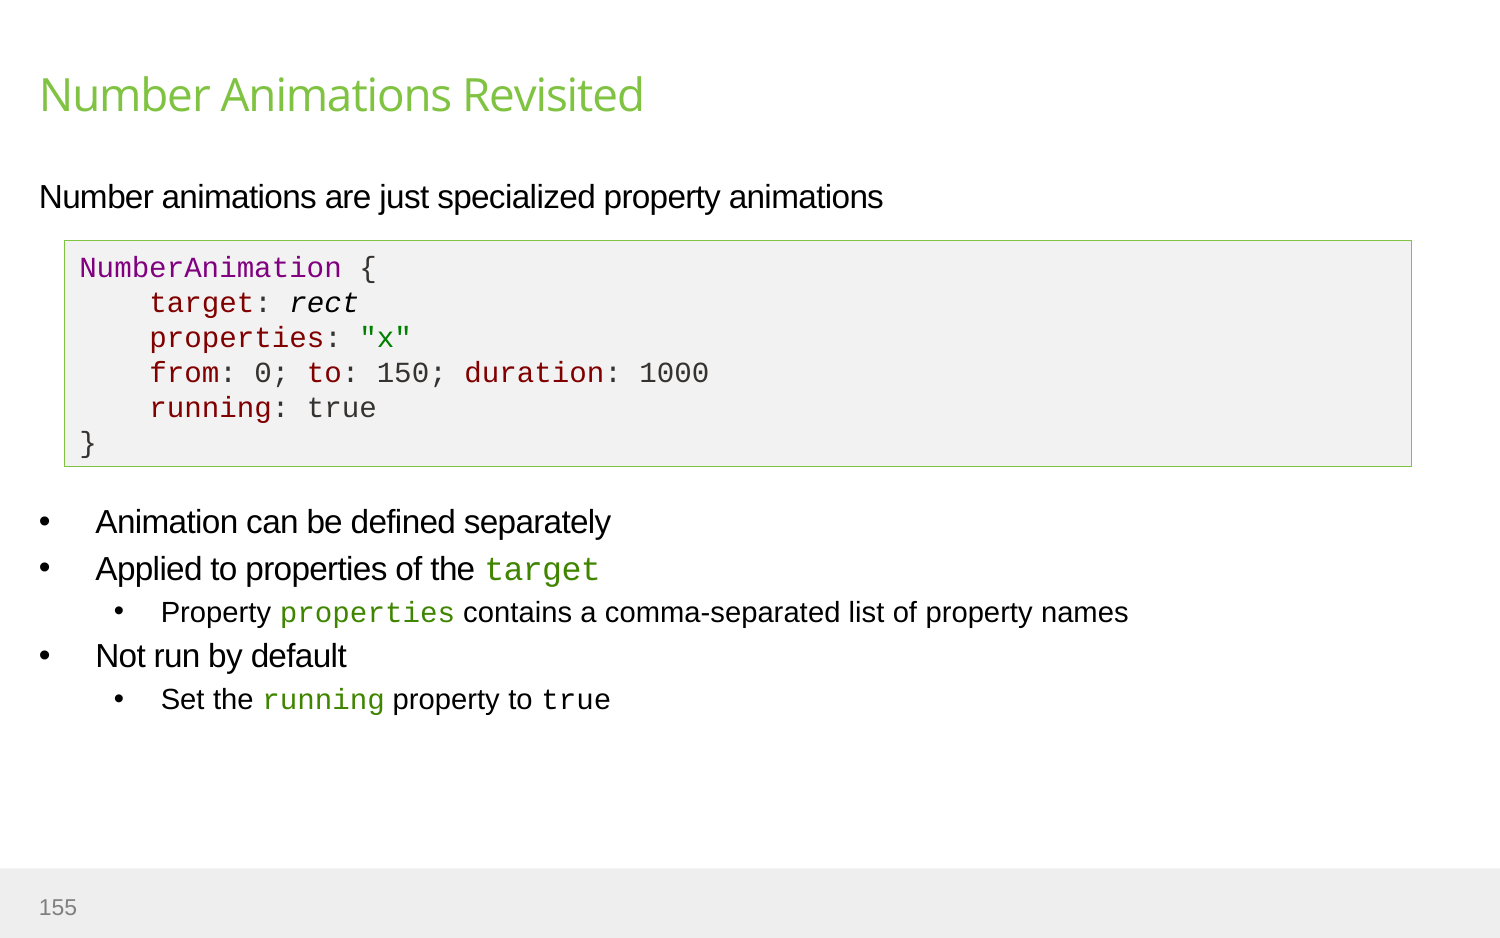

# Number Animations Revisited
Number animations are just specialized property animations

Animation can be defined separately
Applied to properties of the target
Property properties contains a comma-separated list of property names
Not run by default
Set the running property to true

NumberAnimation {
    target: rect
    properties: "x"
    from: 0; to: 150; duration: 1000
    running: true
}
155